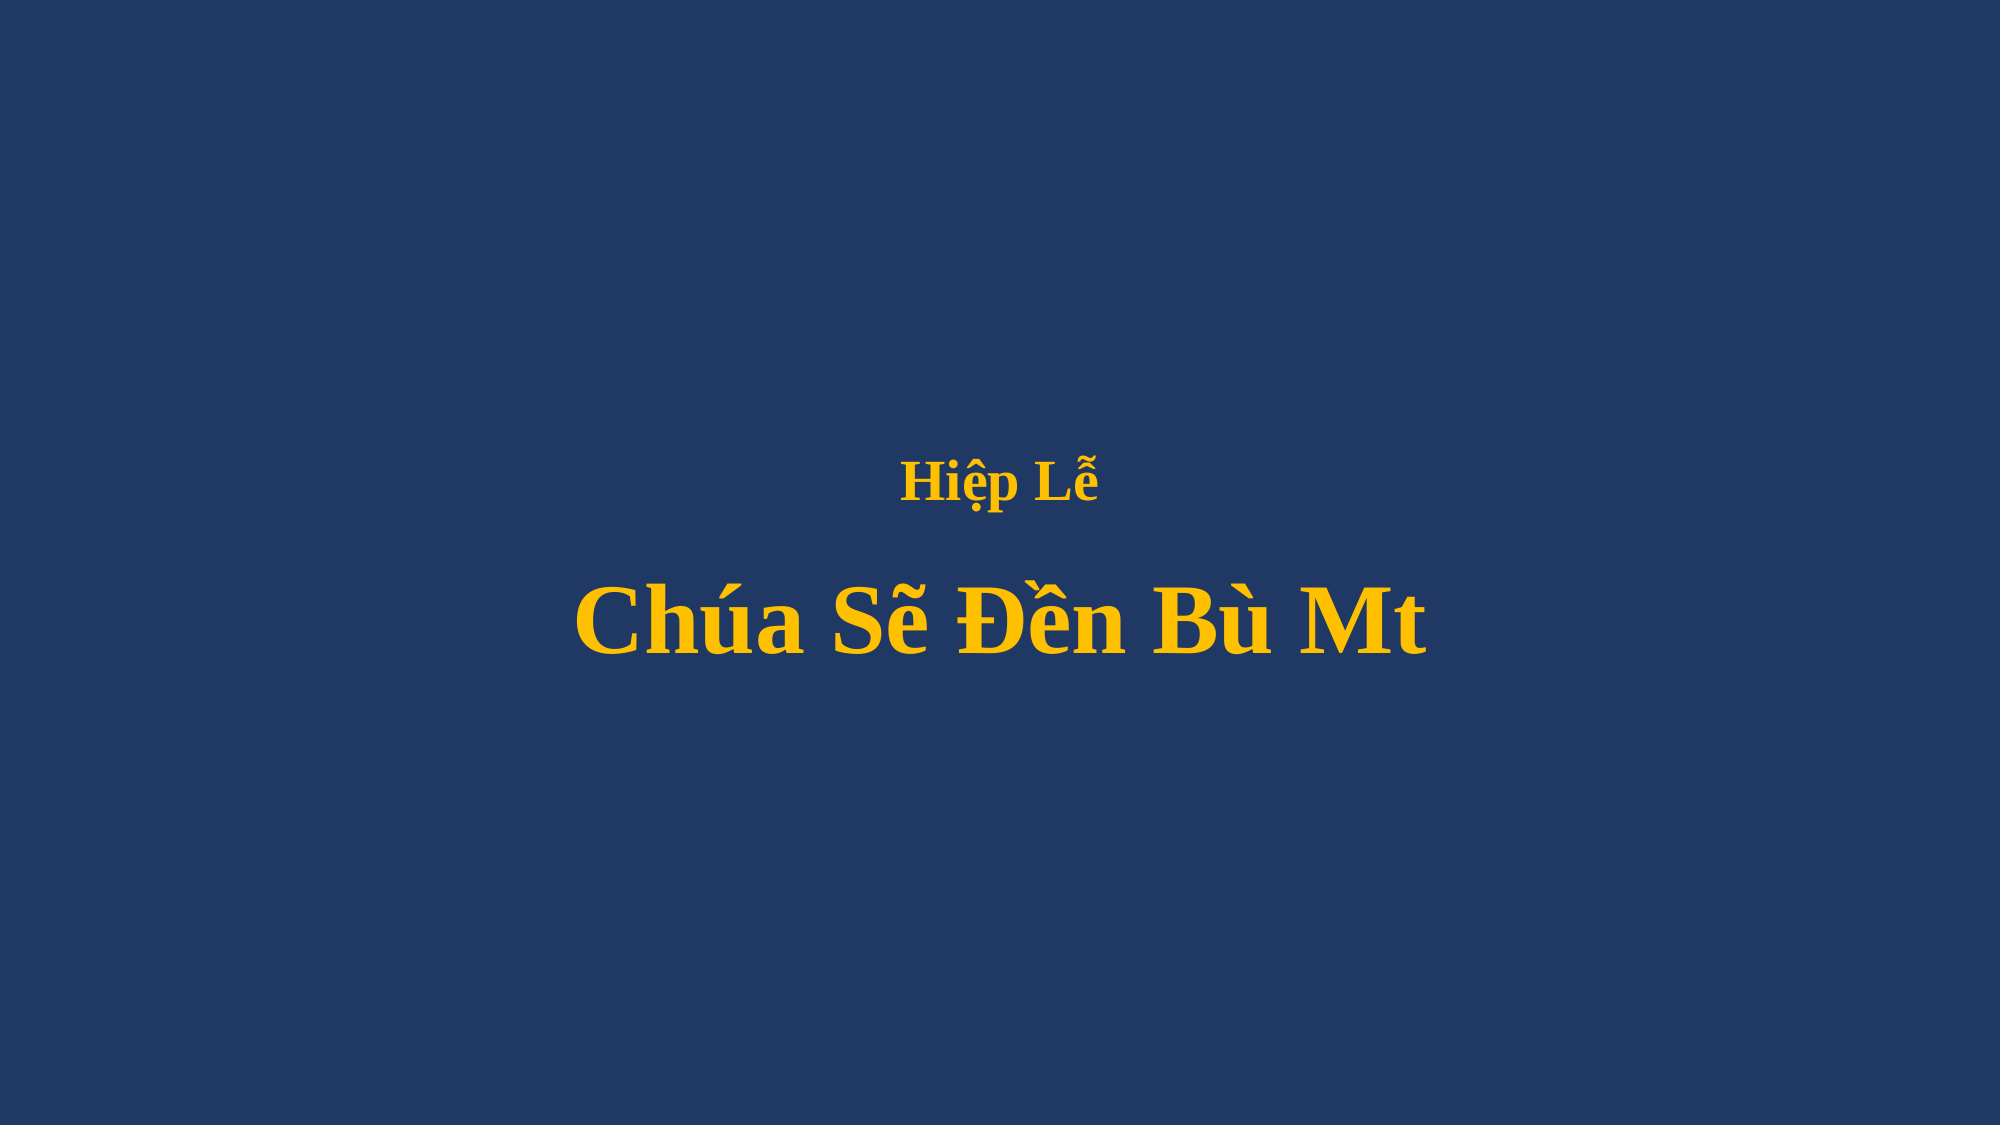

# Hiệp Lễ Chúa Sẽ Đền Bù Mt